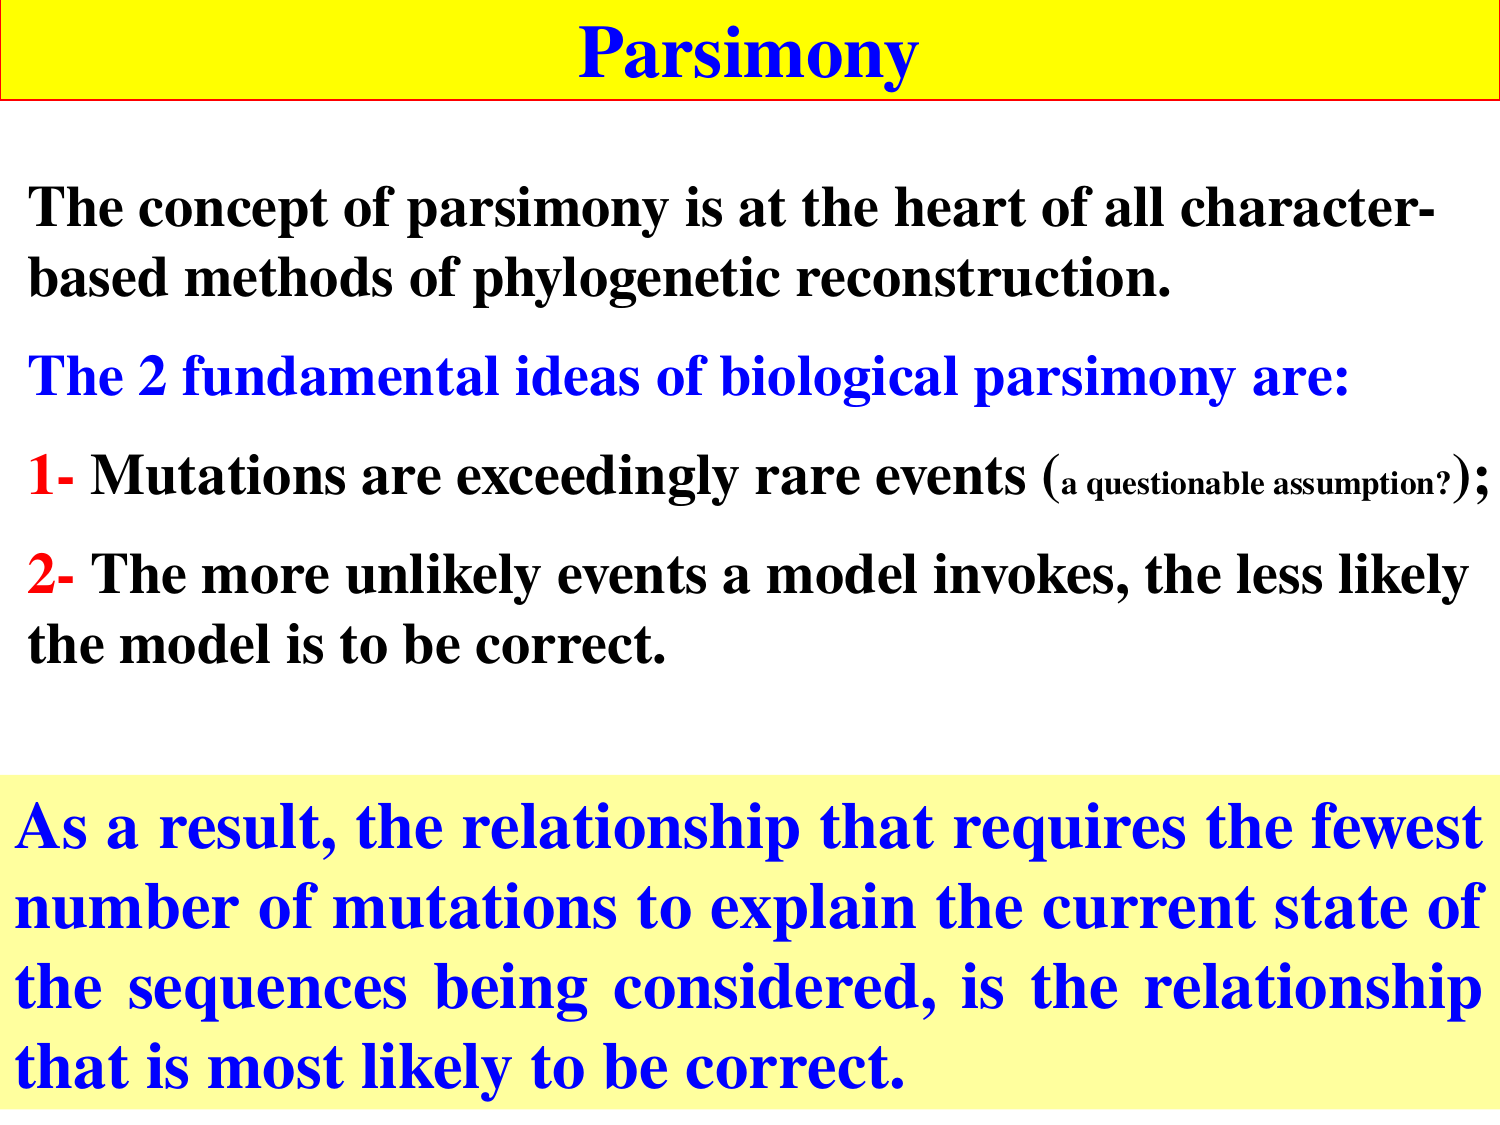

Parsimony
The concept of parsimony is at the heart of all character-based methods of phylogenetic reconstruction.
The 2 fundamental ideas of biological parsimony are:
1- Mutations are exceedingly rare events (a questionable assumption?);
2- The more unlikely events a model invokes, the less likely the model is to be correct.
As a result, the relationship that requires the fewest number of mutations to explain the current state of the sequences being considered, is the relationship that is most likely to be correct.